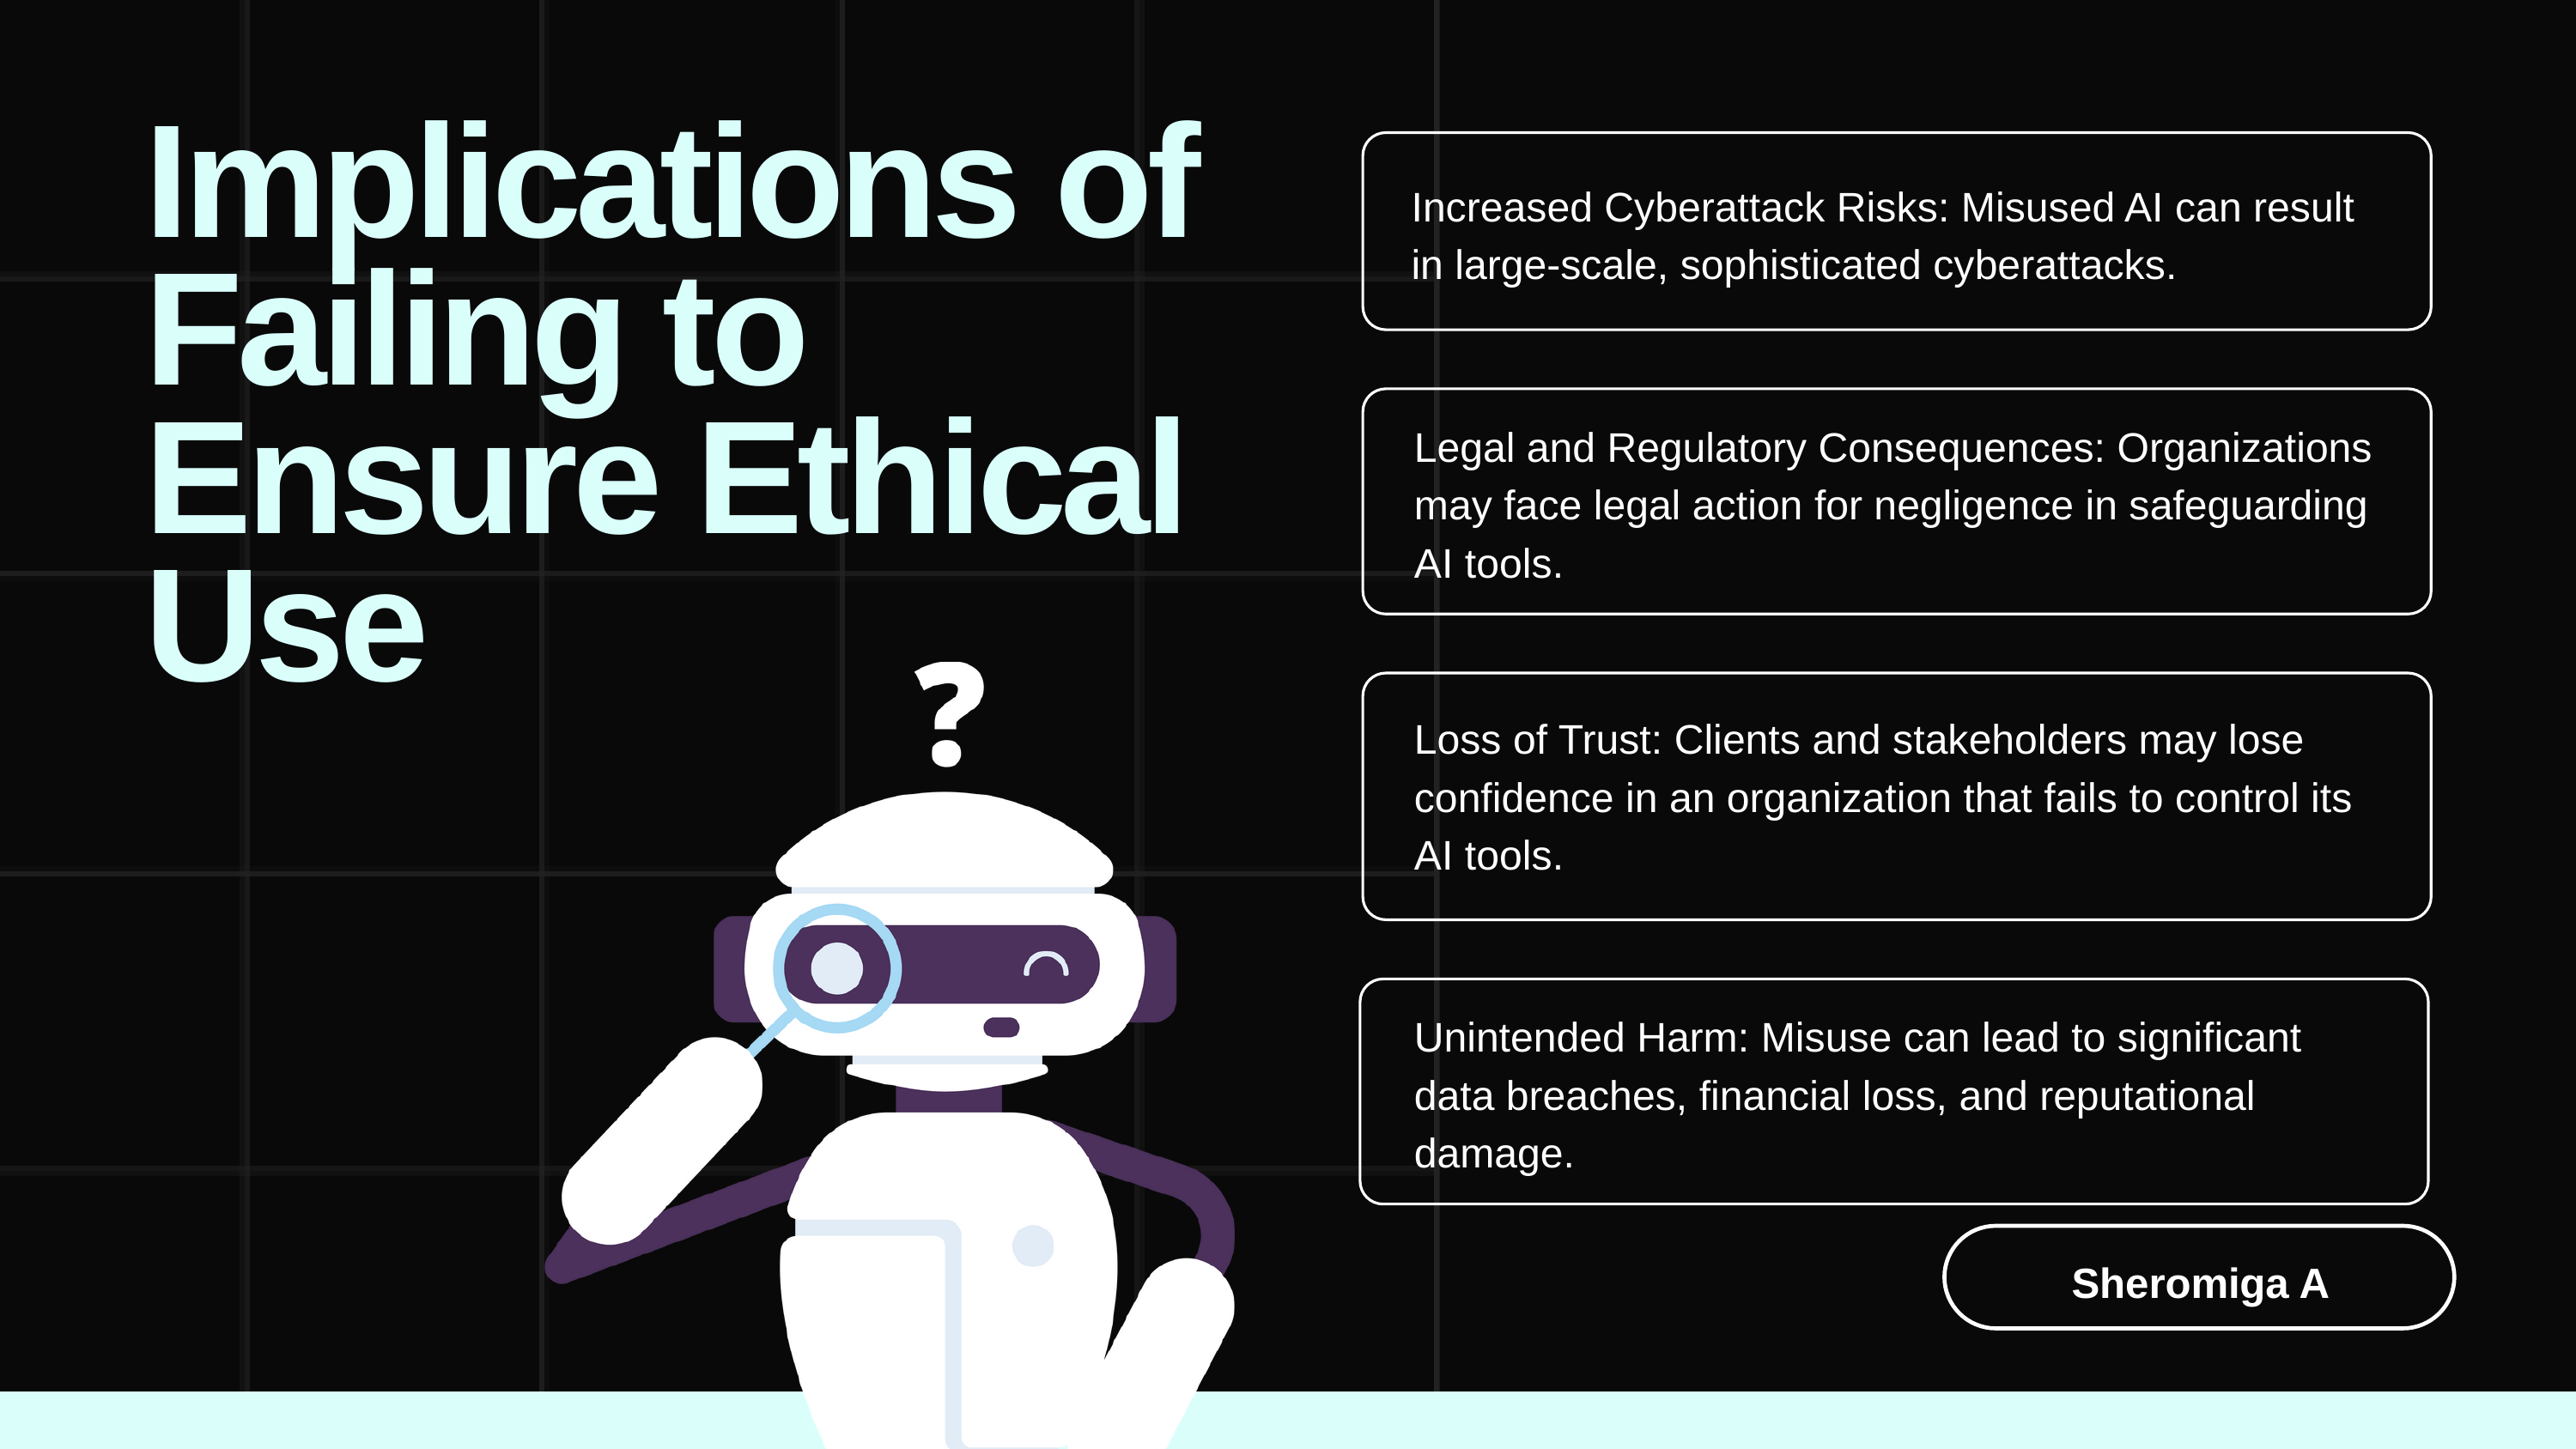

Implications of Failing to Ensure Ethical Use

Increased Cyberattack Risks: Misused AI can result in large-scale, sophisticated cyberattacks.

Legal and Regulatory Consequences: Organizations may face legal action for negligence in safeguarding AI tools.

Loss of Trust: Clients and stakeholders may lose confidence in an organization that fails to control its AI tools.

Unintended Harm: Misuse can lead to significant data breaches, financial loss, and reputational damage.

Sheromiga A